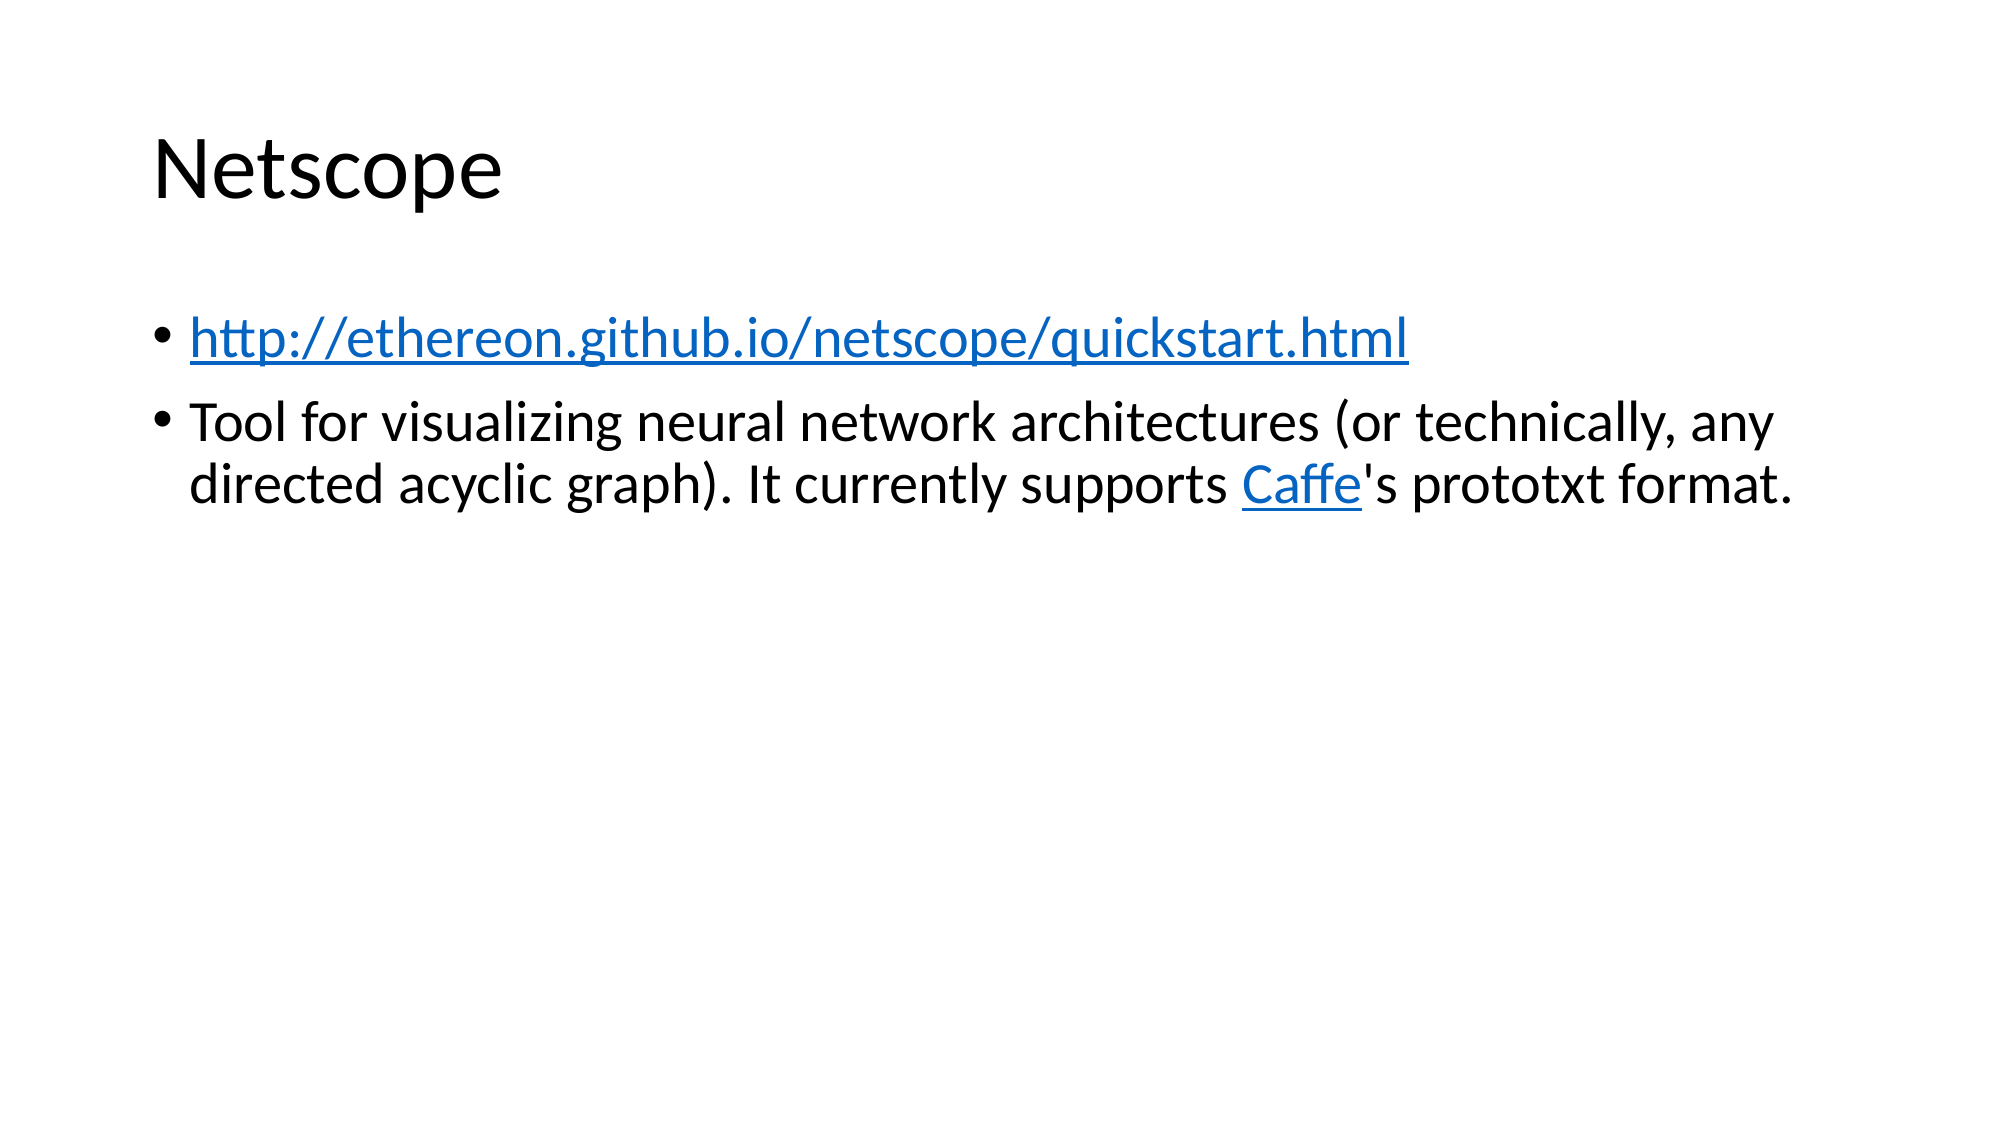

# Netscope
http://ethereon.github.io/netscope/quickstart.html
Tool for visualizing neural network architectures (or technically, any directed acyclic graph). It currently supports Caffe's prototxt format.